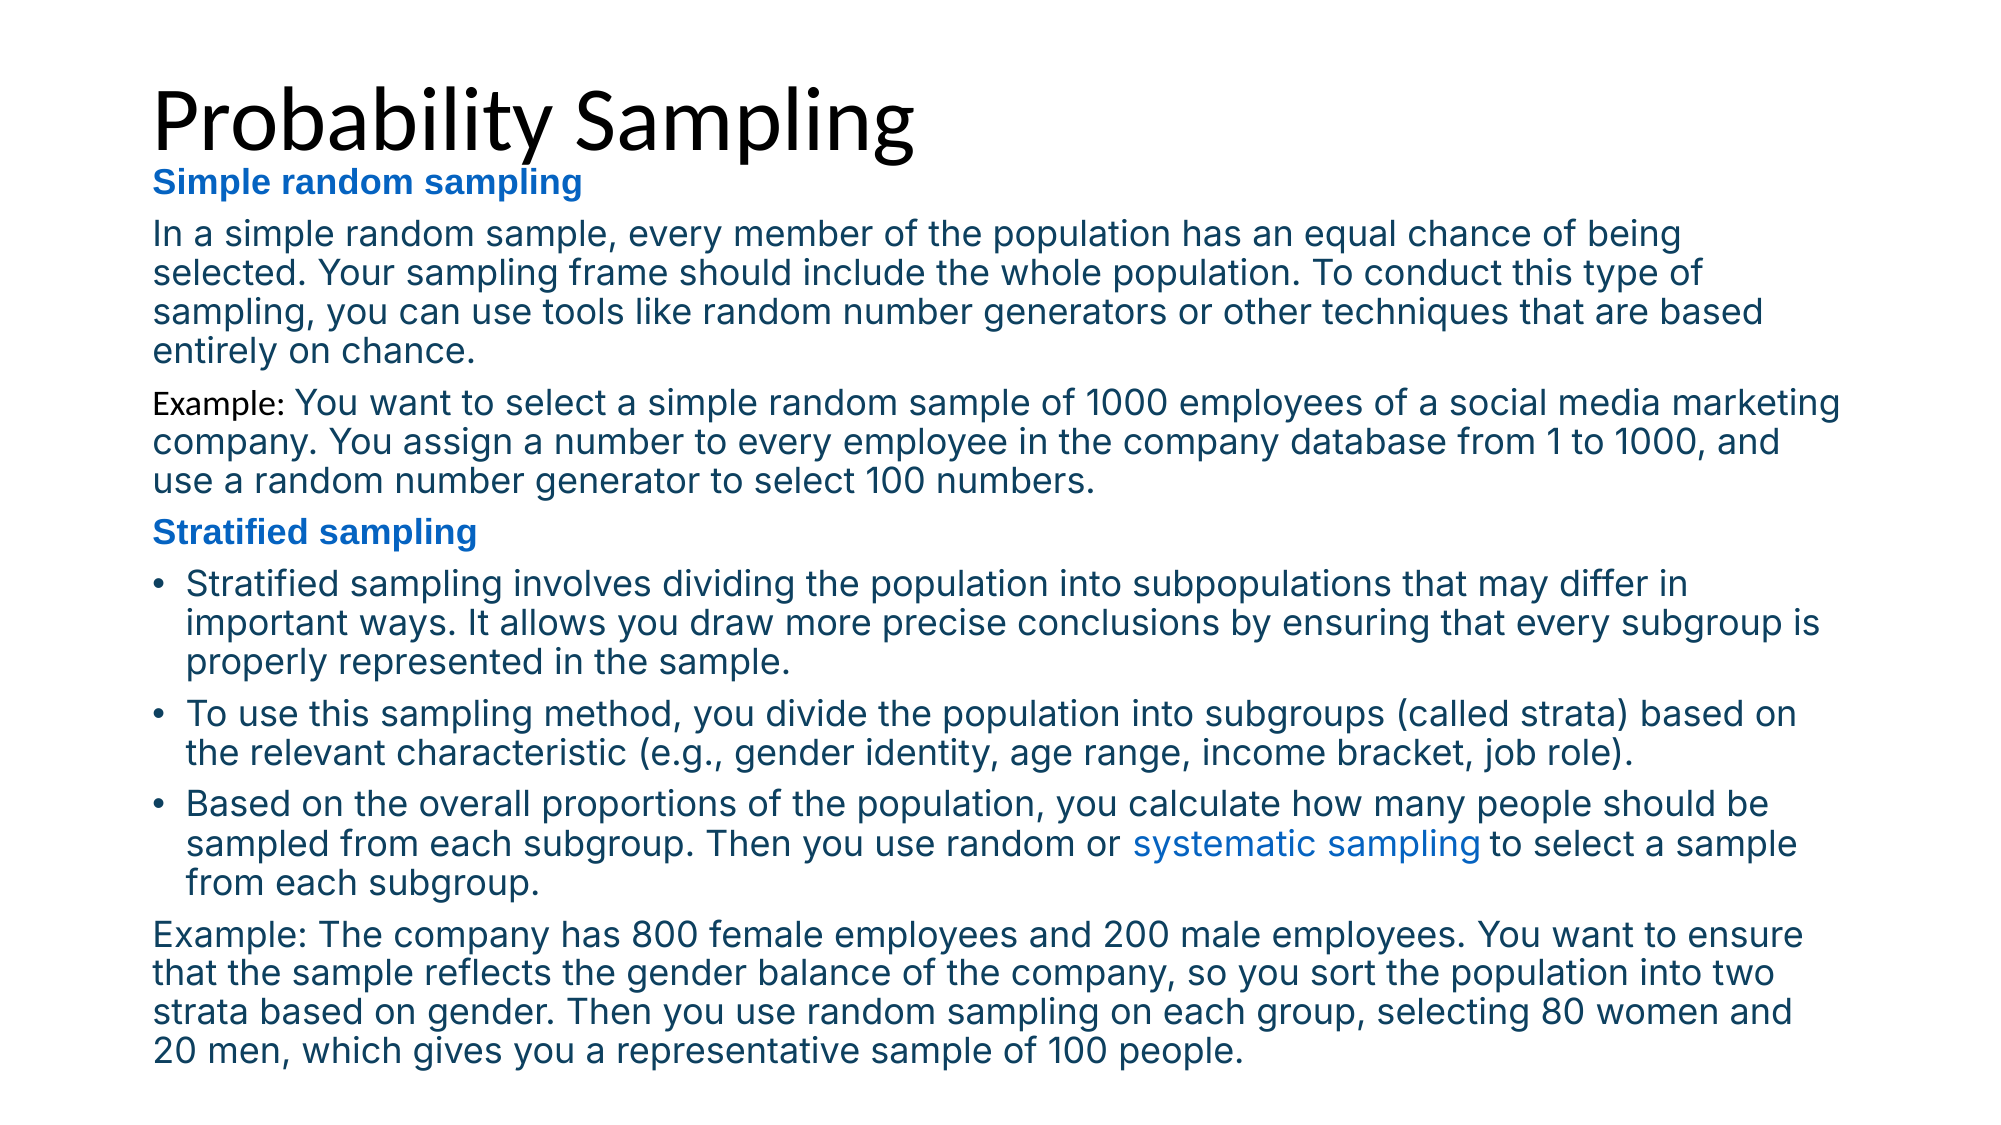

# Probability Sampling
Simple random sampling
In a simple random sample, every member of the population has an equal chance of being selected. Your sampling frame should include the whole population. To conduct this type of sampling, you can use tools like random number generators or other techniques that are based entirely on chance.
Example: You want to select a simple random sample of 1000 employees of a social media marketing company. You assign a number to every employee in the company database from 1 to 1000, and use a random number generator to select 100 numbers.
Stratified sampling
Stratified sampling involves dividing the population into subpopulations that may differ in important ways. It allows you draw more precise conclusions by ensuring that every subgroup is properly represented in the sample.
To use this sampling method, you divide the population into subgroups (called strata) based on the relevant characteristic (e.g., gender identity, age range, income bracket, job role).
Based on the overall proportions of the population, you calculate how many people should be sampled from each subgroup. Then you use random or systematic sampling to select a sample from each subgroup.
Example: The company has 800 female employees and 200 male employees. You want to ensure that the sample reflects the gender balance of the company, so you sort the population into two strata based on gender. Then you use random sampling on each group, selecting 80 women and 20 men, which gives you a representative sample of 100 people.